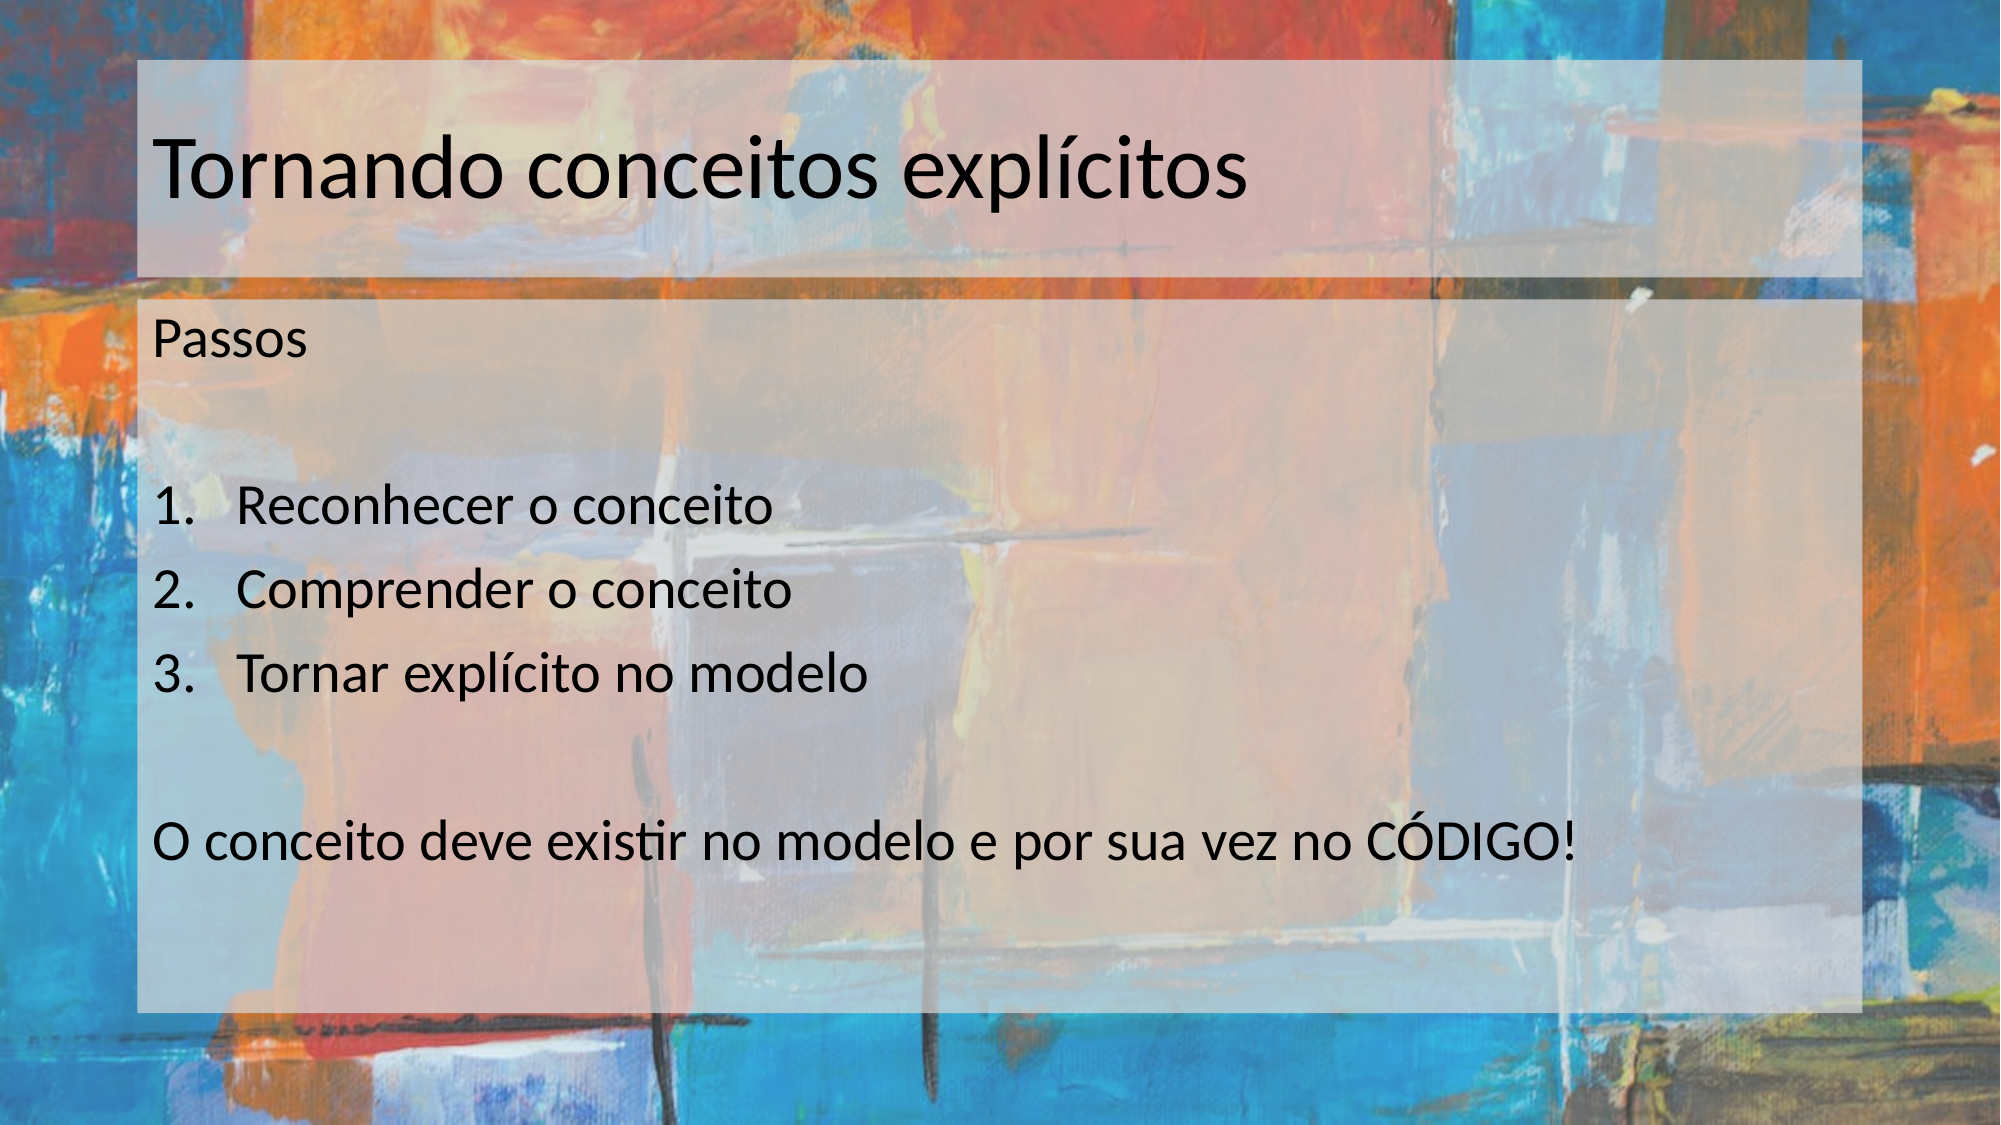

# Tornando conceitos explícitos
Passos

Reconhecer o conceito
Comprender o conceito
Tornar explícito no modelo

O conceito deve existir no modelo e por sua vez no CÓDIGO!